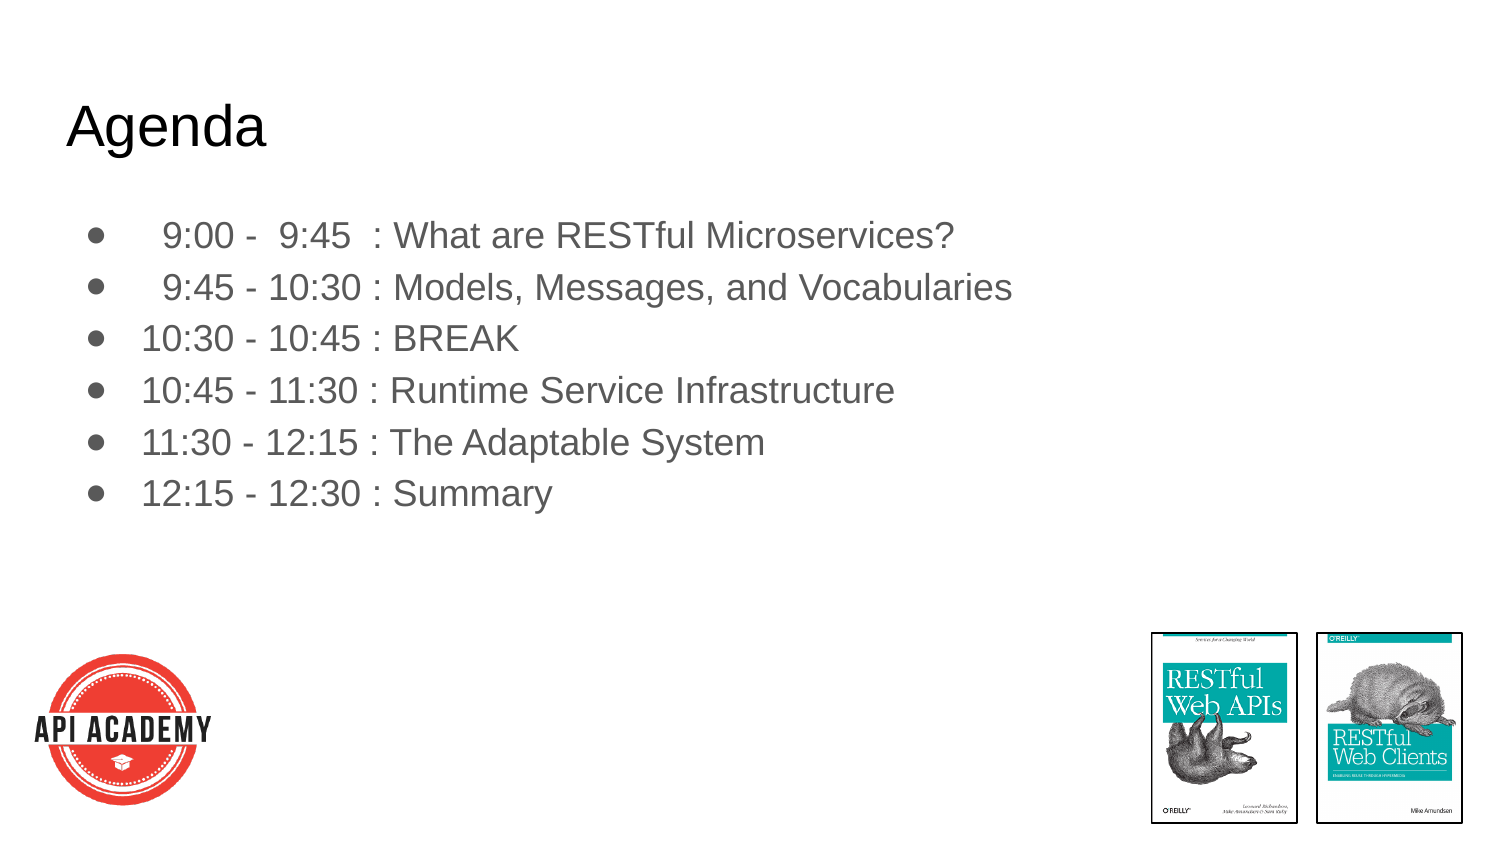

# Agenda
  9:00 -  9:45  : What are RESTful Microservices?
  9:45 - 10:30 : Models, Messages, and Vocabularies
10:30 - 10:45 : BREAK
10:45 - 11:30 : Runtime Service Infrastructure
11:30 - 12:15 : The Adaptable System
12:15 - 12:30 : Summary